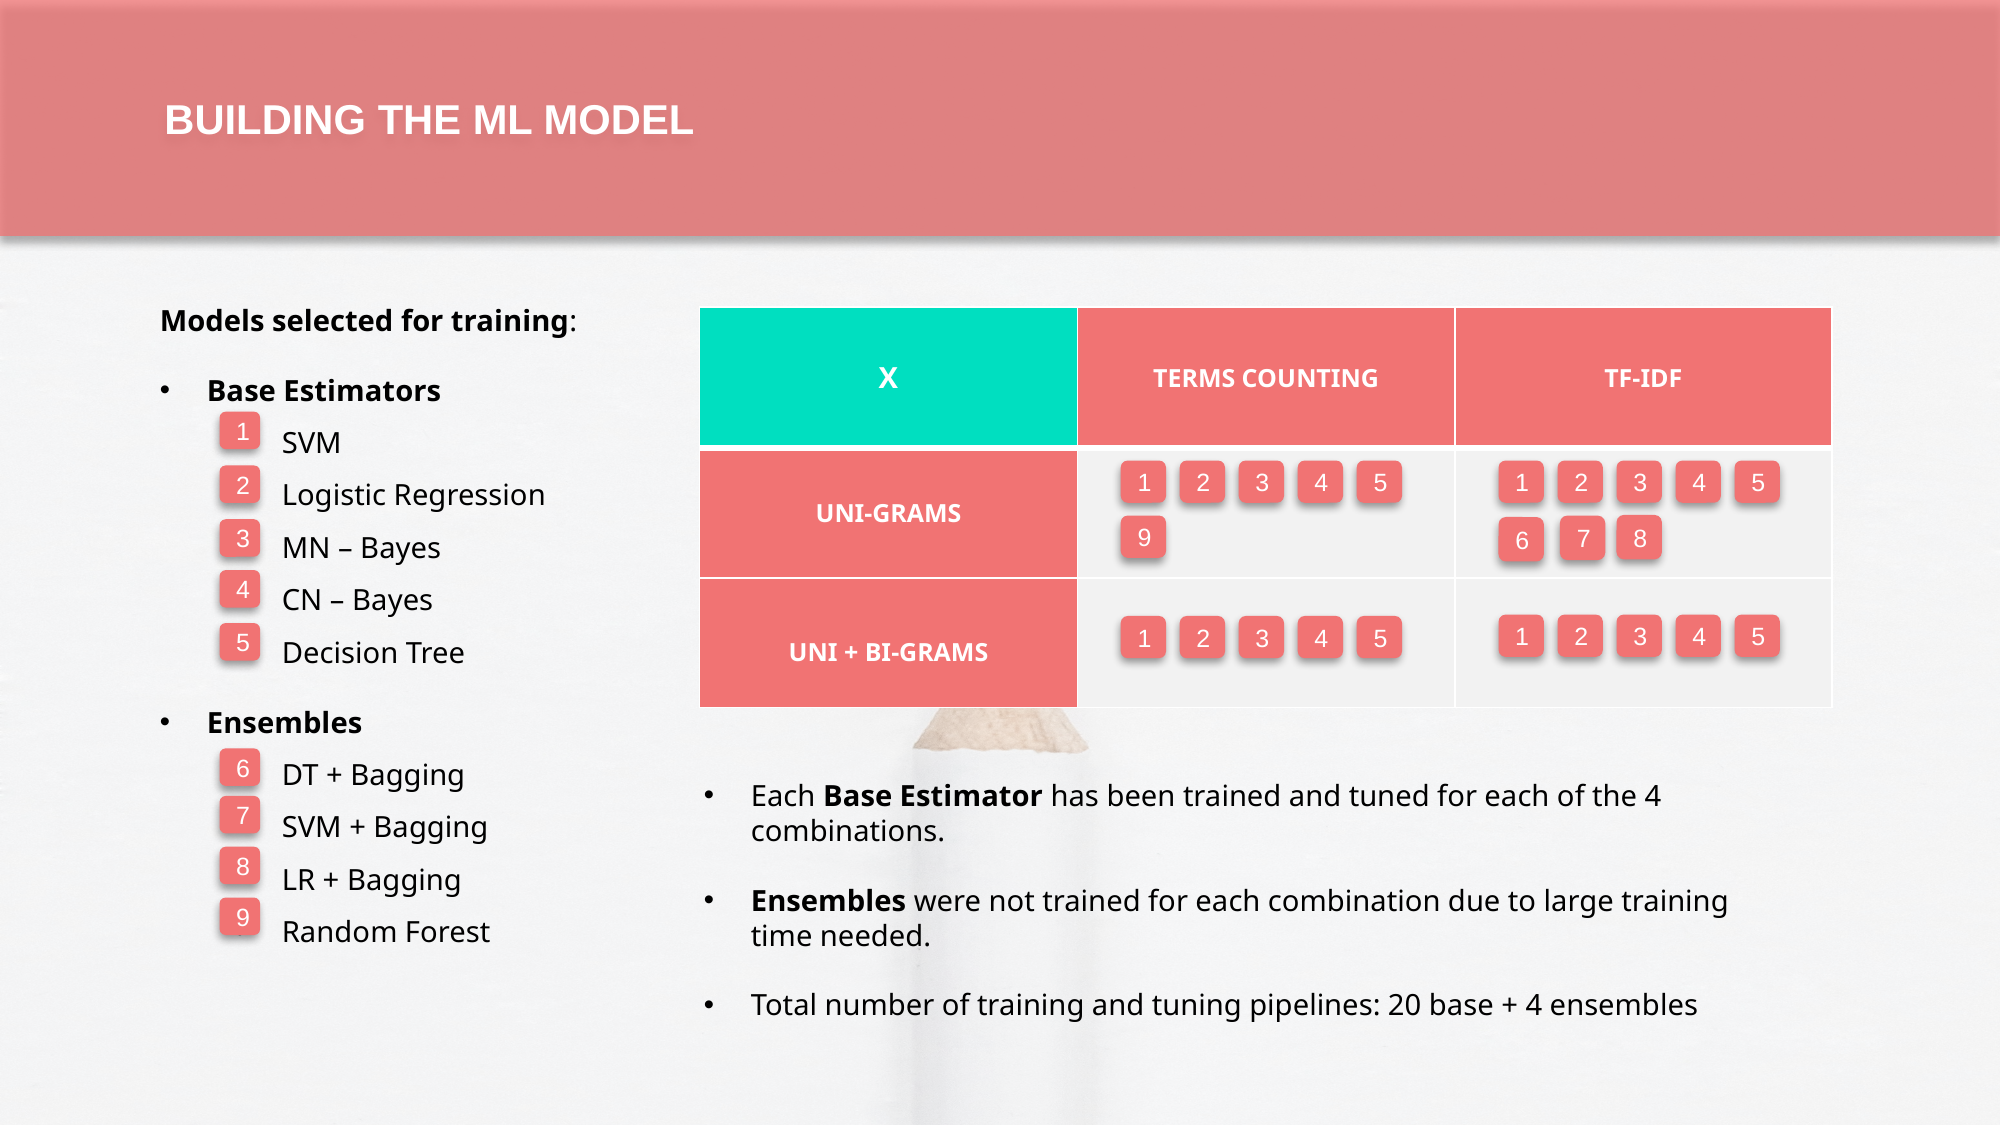

BUILDING THE ML MODEL
Models selected for training:

Base Estimators
SVM
Logistic Regression
MN – Bayes
CN – Bayes
Decision Tree

Ensembles
DT + Bagging
SVM + Bagging
LR + Bagging
Random Forest

| X | TERMS COUNTING | TF-IDF |
| --- | --- | --- |
| UNI-GRAMS |  |  |
| UNI + BI-GRAMS |  |  |
1
1
2
3
4
5
1
2
3
4
5
2
8
9
7
6
3
4
1
2
3
4
5
1
2
3
4
5
5
6
Each Base Estimator has been trained and tuned for each of the 4 combinations.

Ensembles were not trained for each combination due to large training time needed.

Total number of training and tuning pipelines: 20 base + 4 ensembles
7
8
9